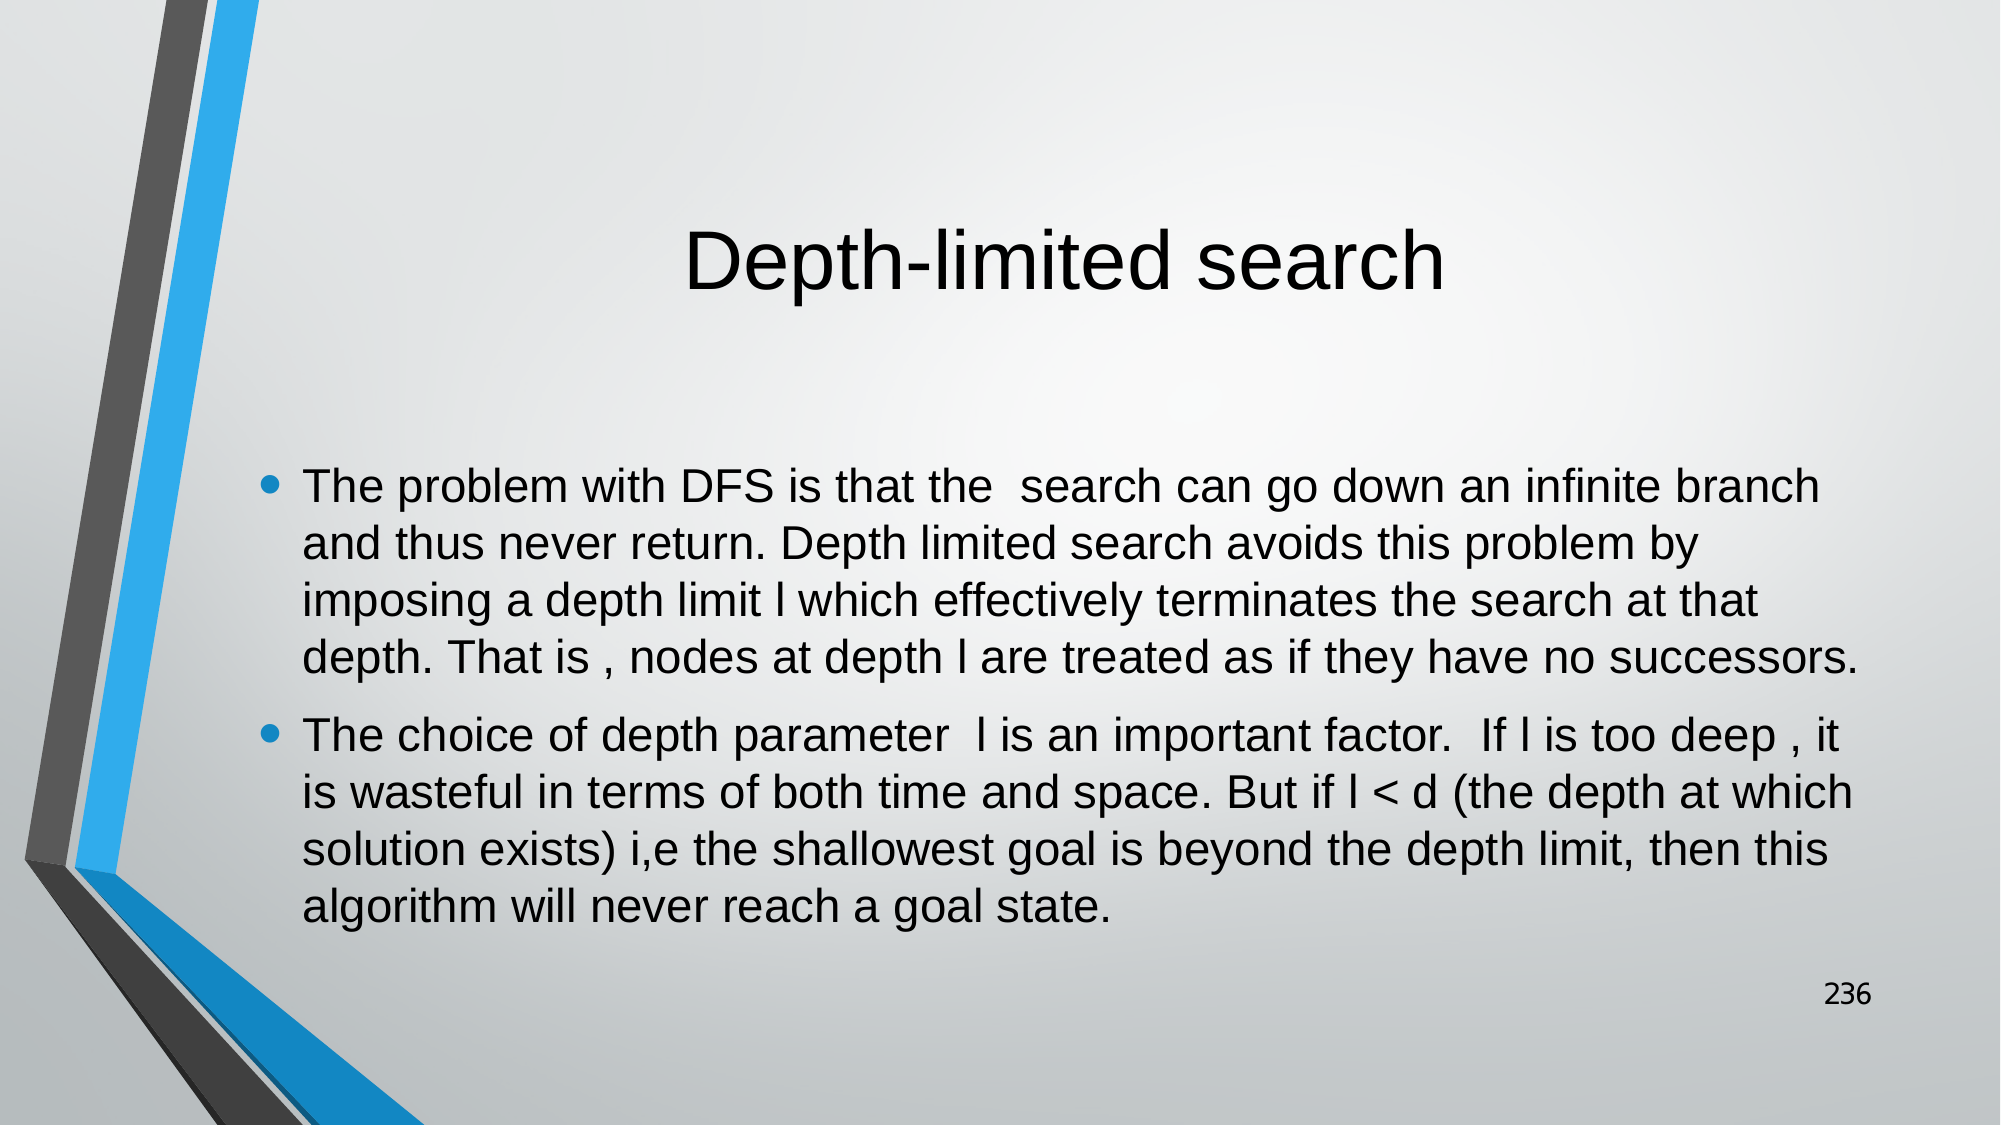

# Depth-limited search
The problem with DFS is that the  search can go down an infinite branch and thus never return. Depth limited search avoids this problem by imposing a depth limit l which effectively terminates the search at that depth. That is , nodes at depth l are treated as if they have no successors.
The choice of depth parameter  l is an important factor.  If l is too deep , it is wasteful in terms of both time and space. But if l < d (the depth at which solution exists) i,e the shallowest goal is beyond the depth limit, then this algorithm will never reach a goal state.
236